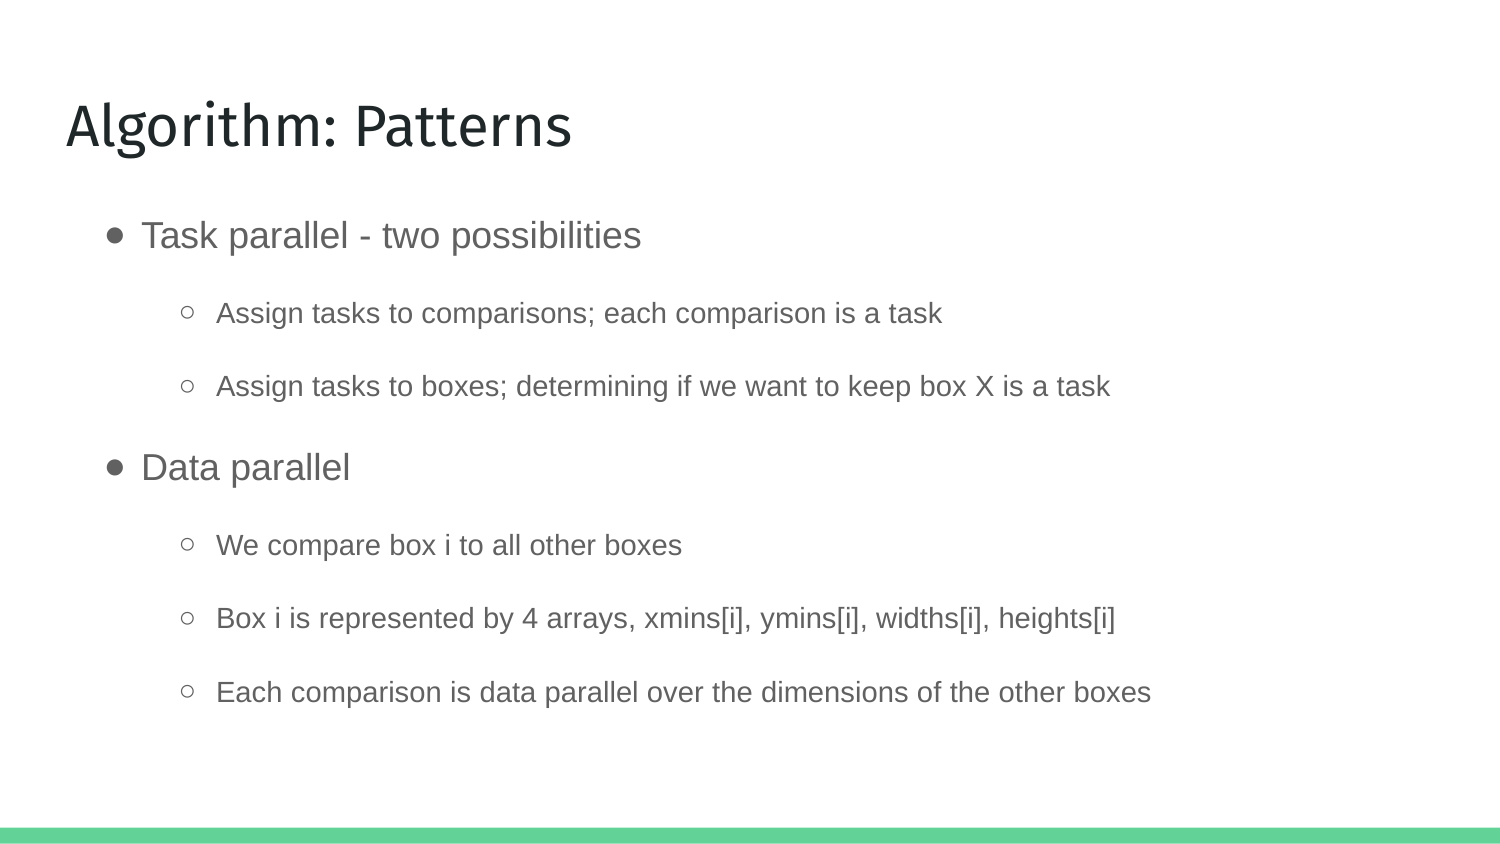

# Algorithm: Patterns
Task parallel - two possibilities
Assign tasks to comparisons; each comparison is a task
Assign tasks to boxes; determining if we want to keep box X is a task
Data parallel
We compare box i to all other boxes
Box i is represented by 4 arrays, xmins[i], ymins[i], widths[i], heights[i]
Each comparison is data parallel over the dimensions of the other boxes